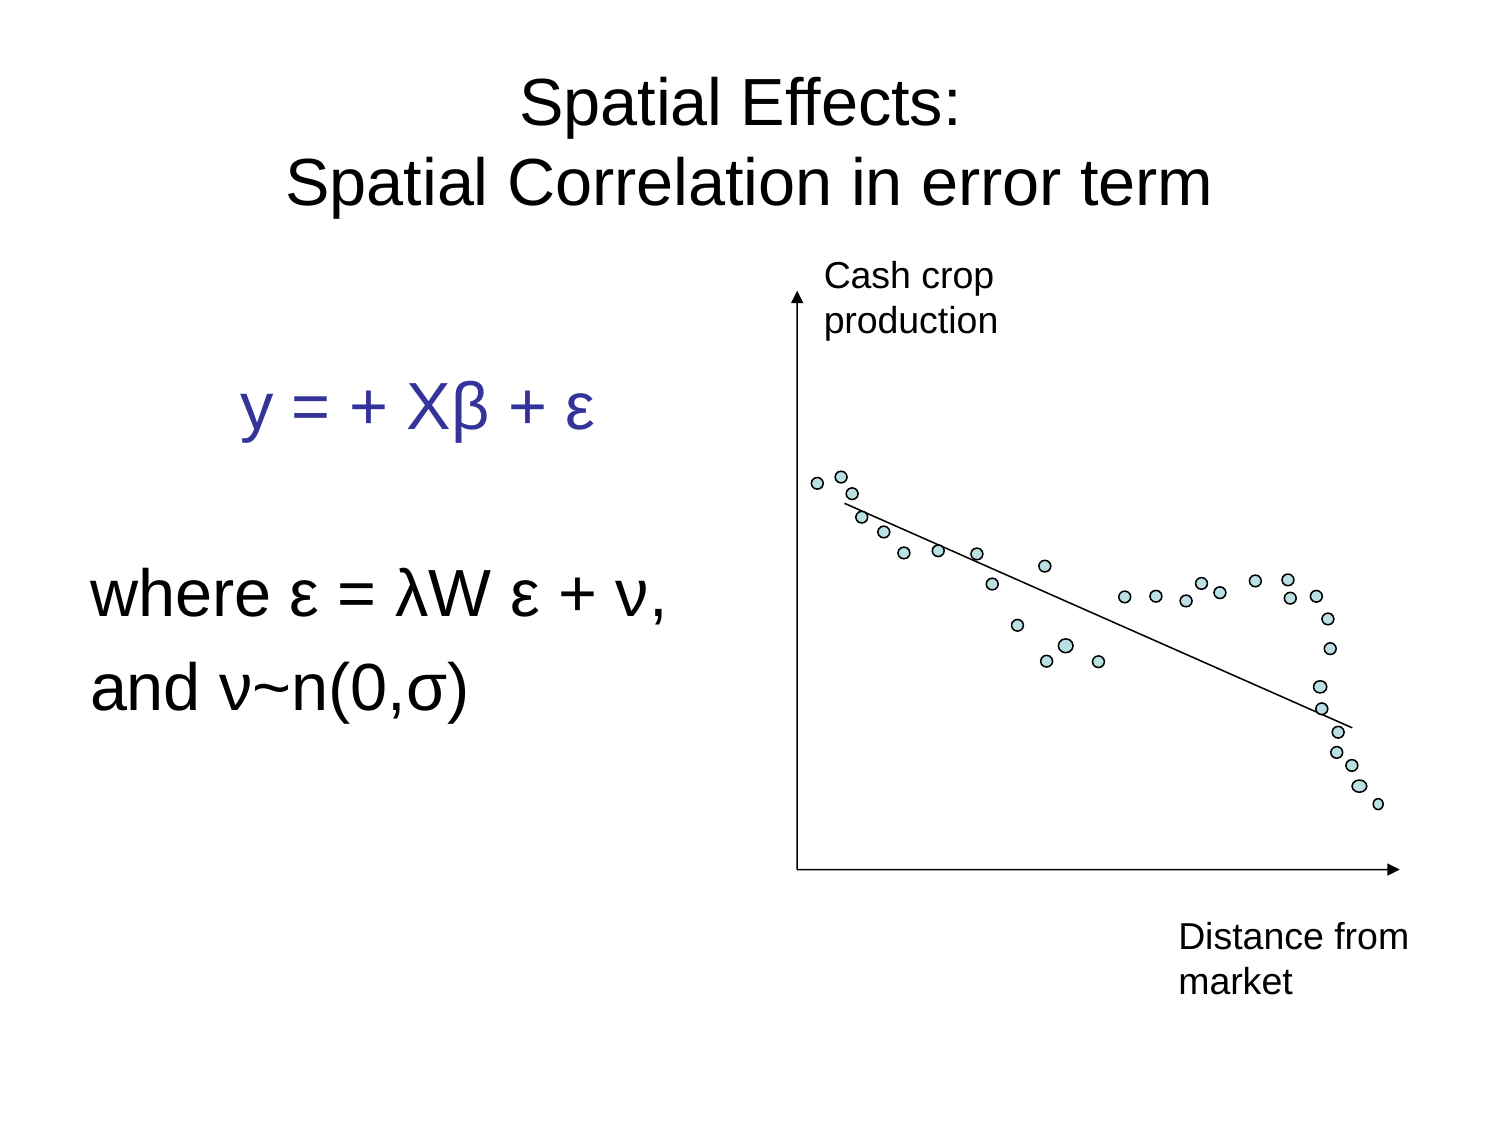

# Spatial Effects: Spatial Correlation in error term
Cash crop production

	y = + Xβ + ε

where ε = λW ε + ν,
and ν~n(0,σ)

Distance from market